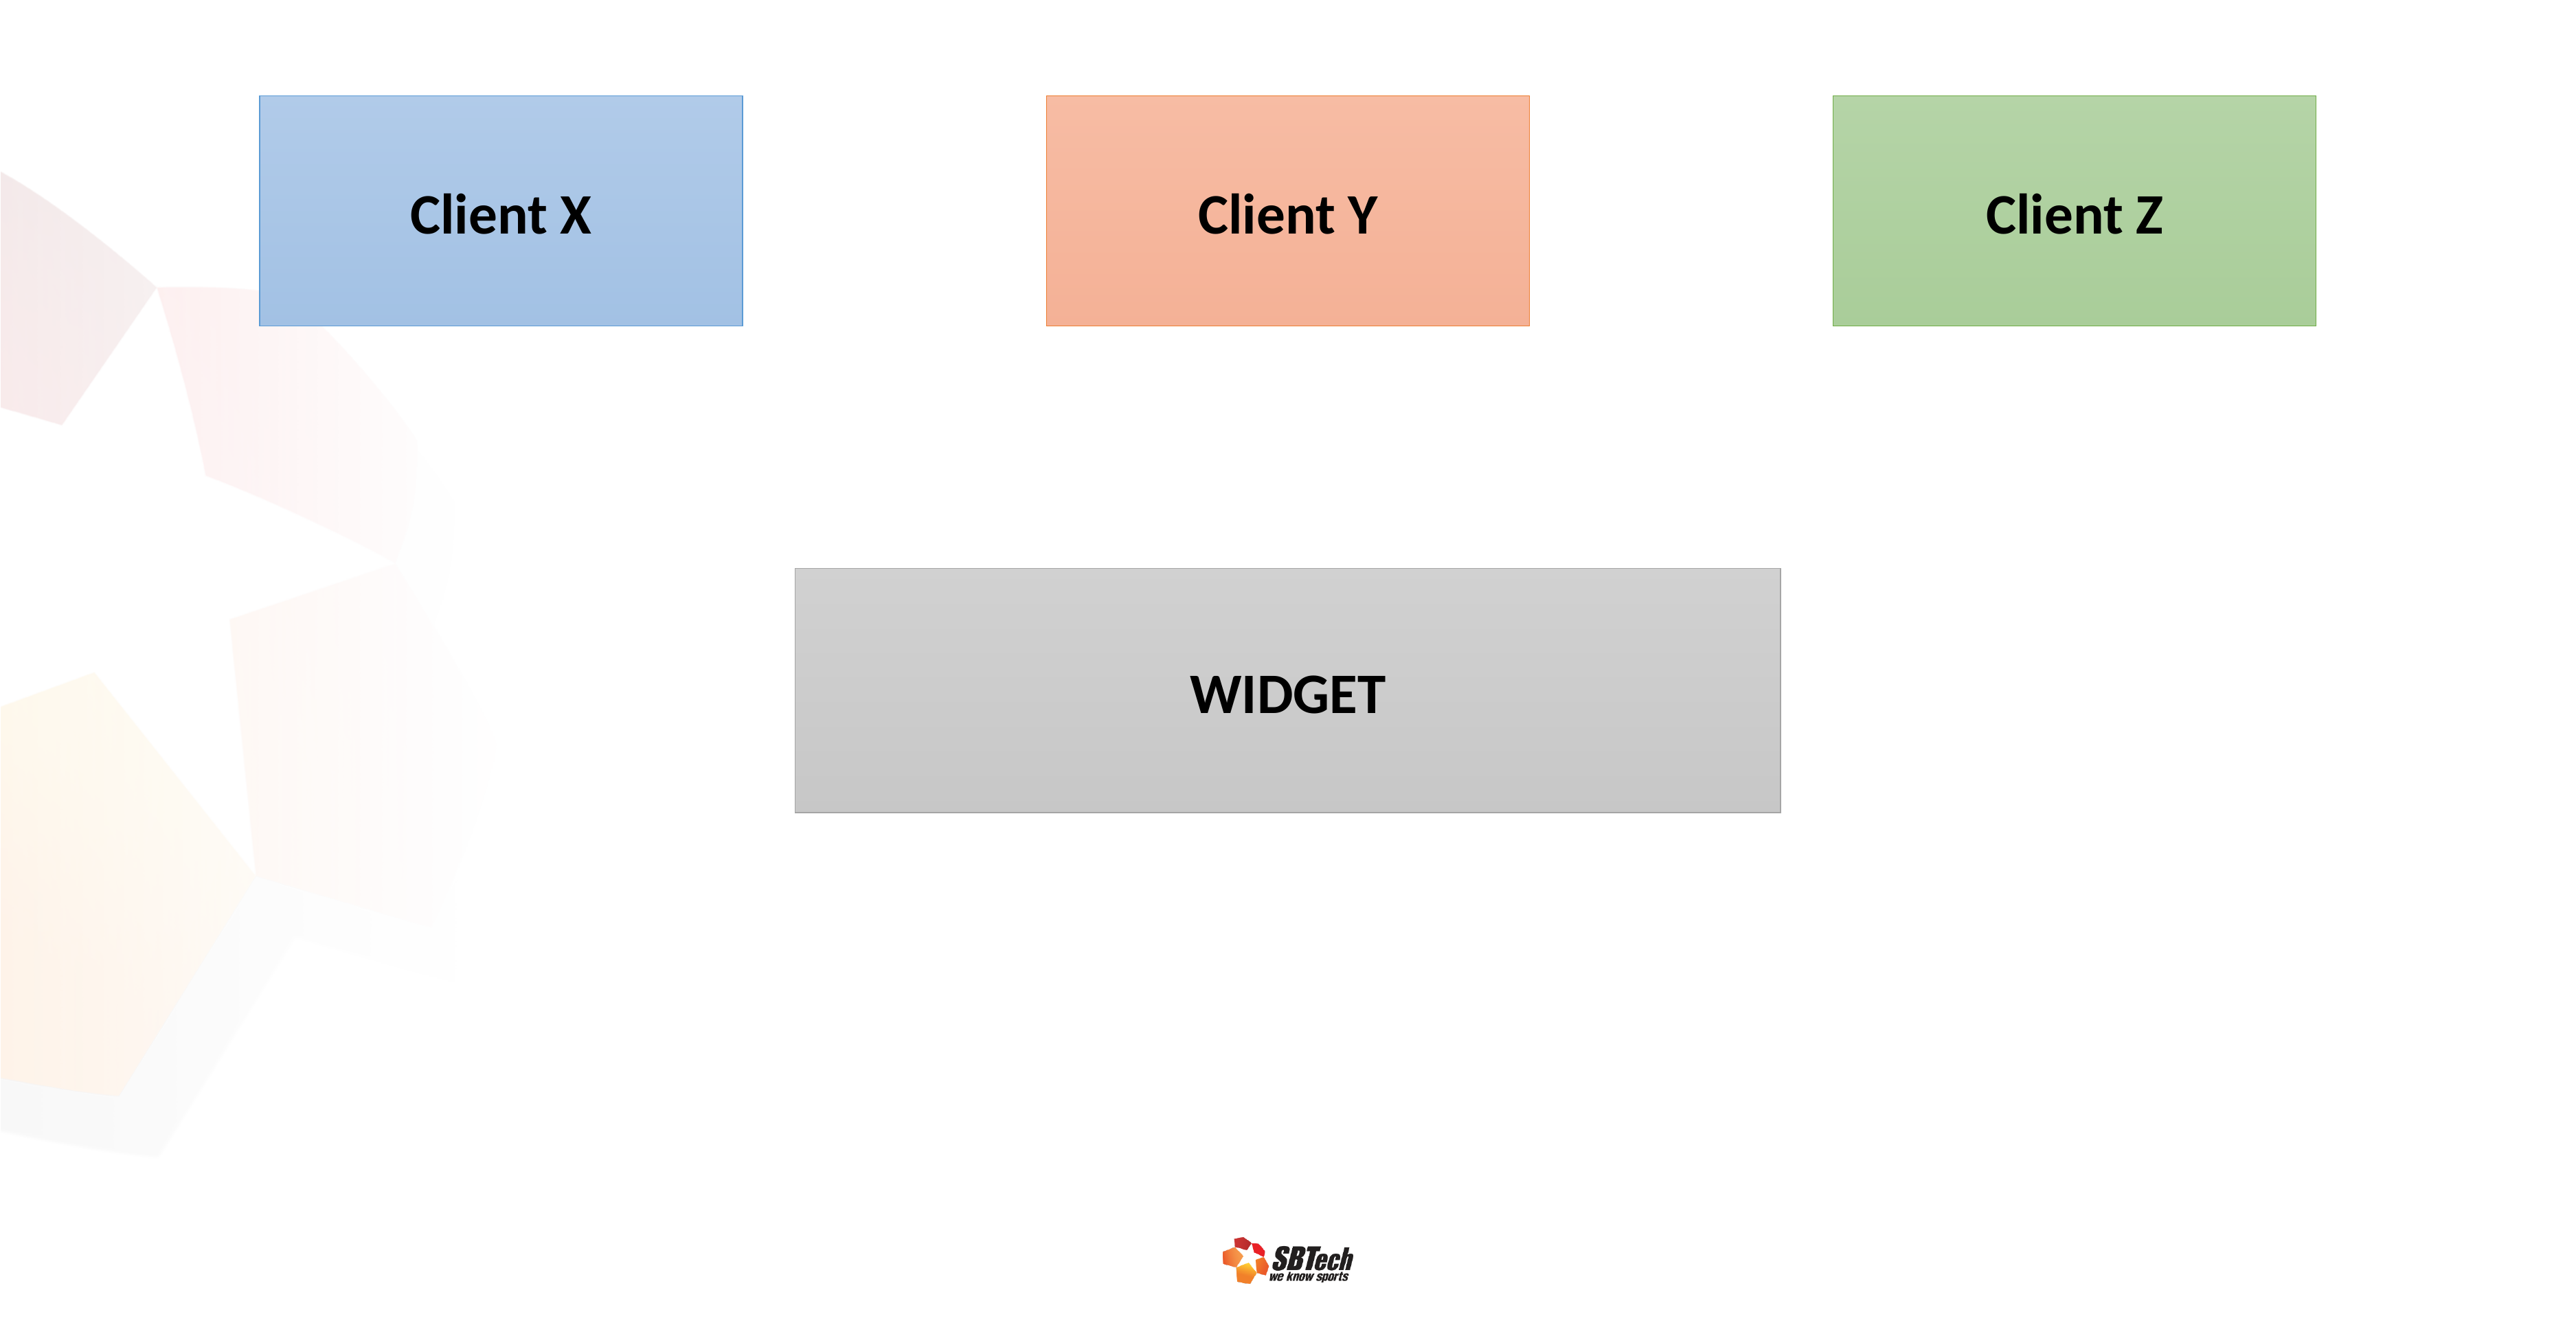

Client X
Client Y
Client Z
WIDGET